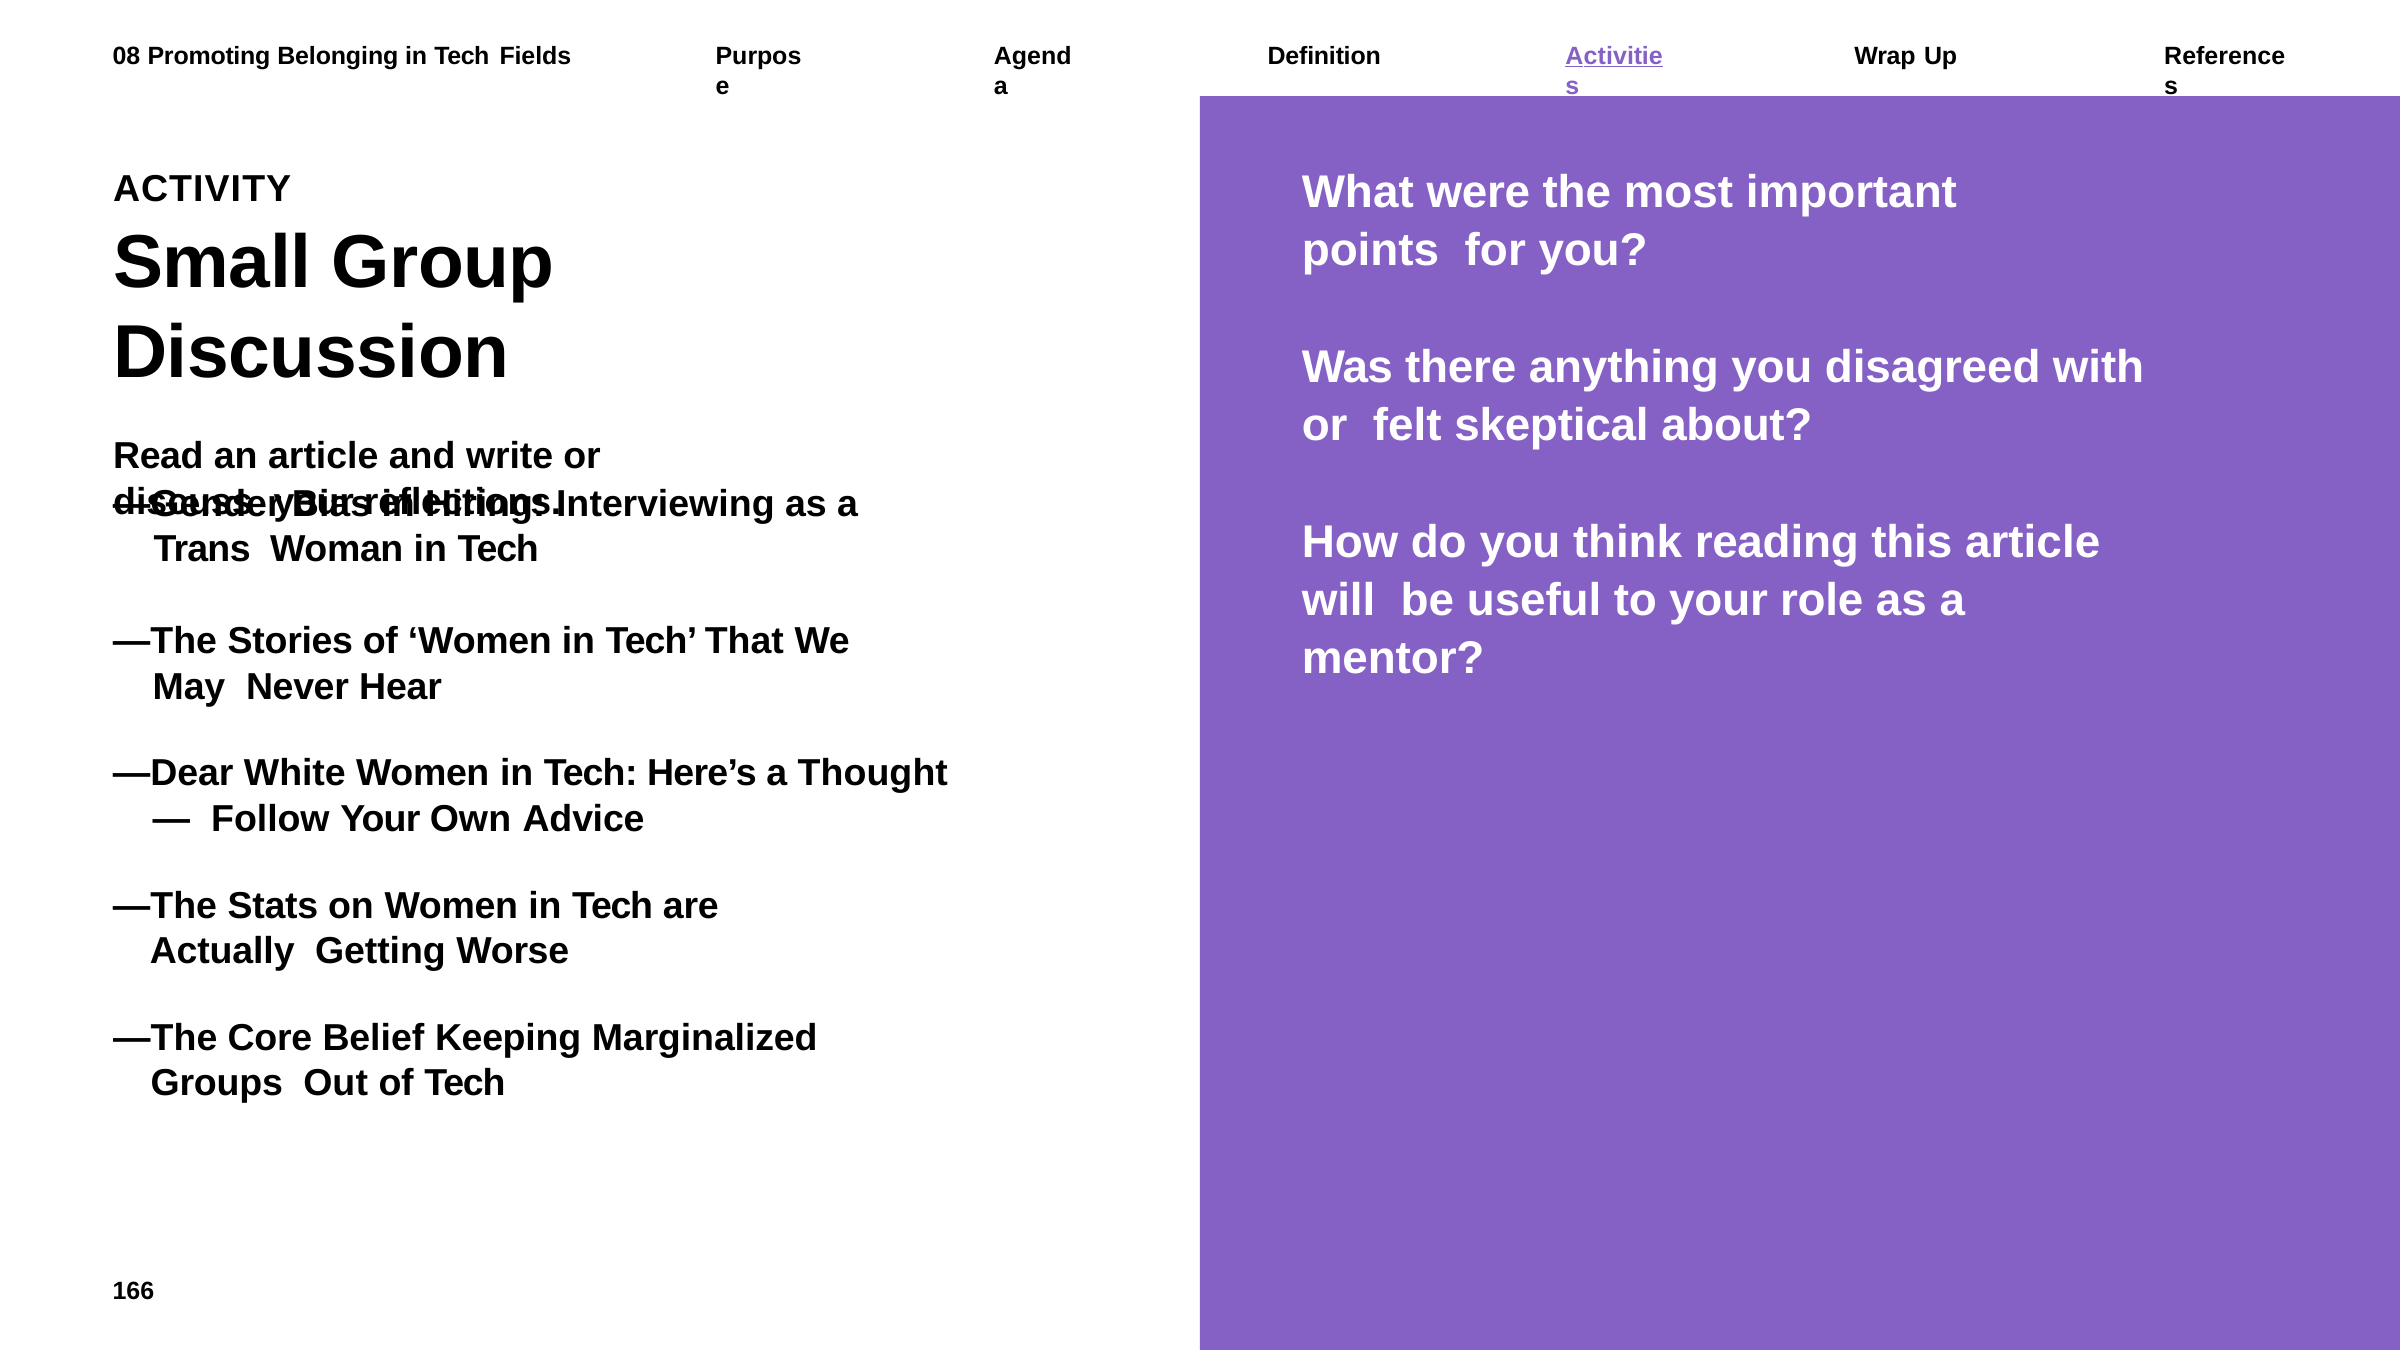

08 Promoting Belonging in Tech Fields
Purpose
Agenda
Definition
Activities
Wrap Up
References

What were the most important points  for you?
ACTIVITY
Small Group Discussion
Read an article and write or discuss  your reflections.
Was there anything you disagreed with or  felt skeptical about?
—Gender Bias in Hiring: Interviewing as a Trans  Woman in Tech
How do you think reading this article will  be useful to your role as a mentor?
—The Stories of ‘Women in Tech’ That We May  Never Hear

—Dear White Women in Tech: Here’s a Thought—  Follow Your Own Advice

—The Stats on Women in Tech are Actually  Getting Worse

—The Core Belief Keeping Marginalized Groups  Out of Tech
166